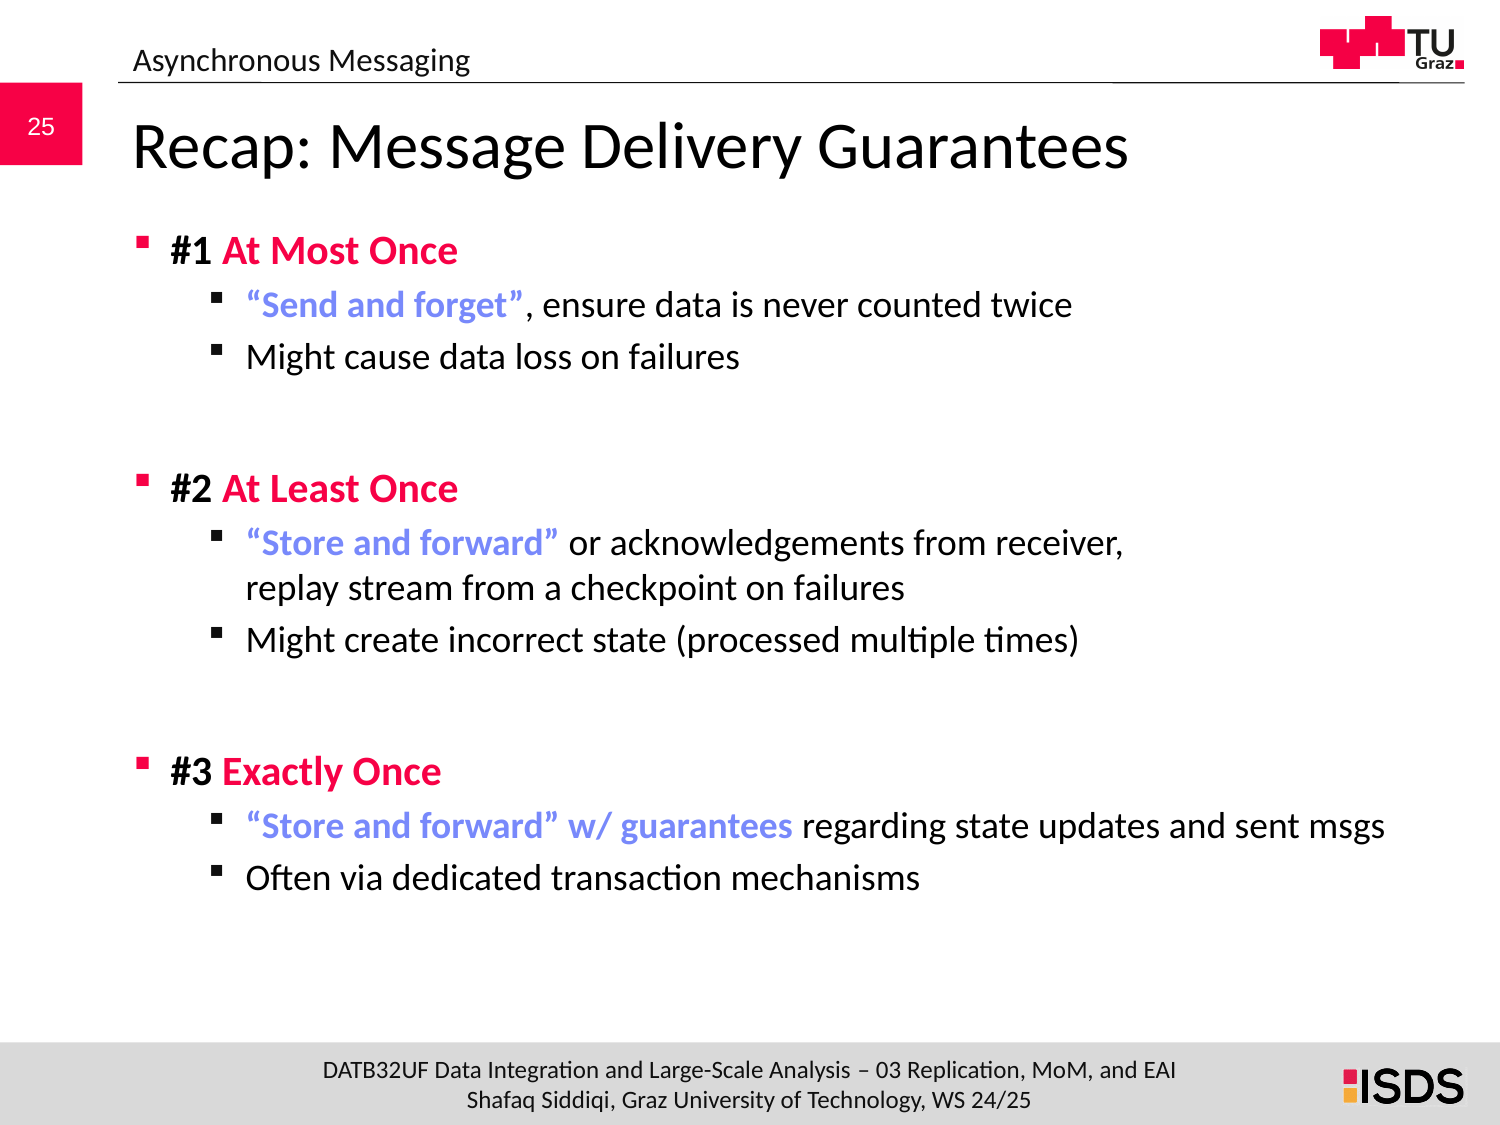

Asynchronous Messaging
# Recap: Message Delivery Guarantees
#1 At Most Once
“Send and forget”, ensure data is never counted twice
Might cause data loss on failures

#2 At Least Once
“Store and forward” or acknowledgements from receiver,
replay stream from a checkpoint on failures
Might create incorrect state (processed multiple times)

#3 Exactly Once
“Store and forward” w/ guarantees regarding state updates and sent msgs
Often via dedicated transaction mechanisms